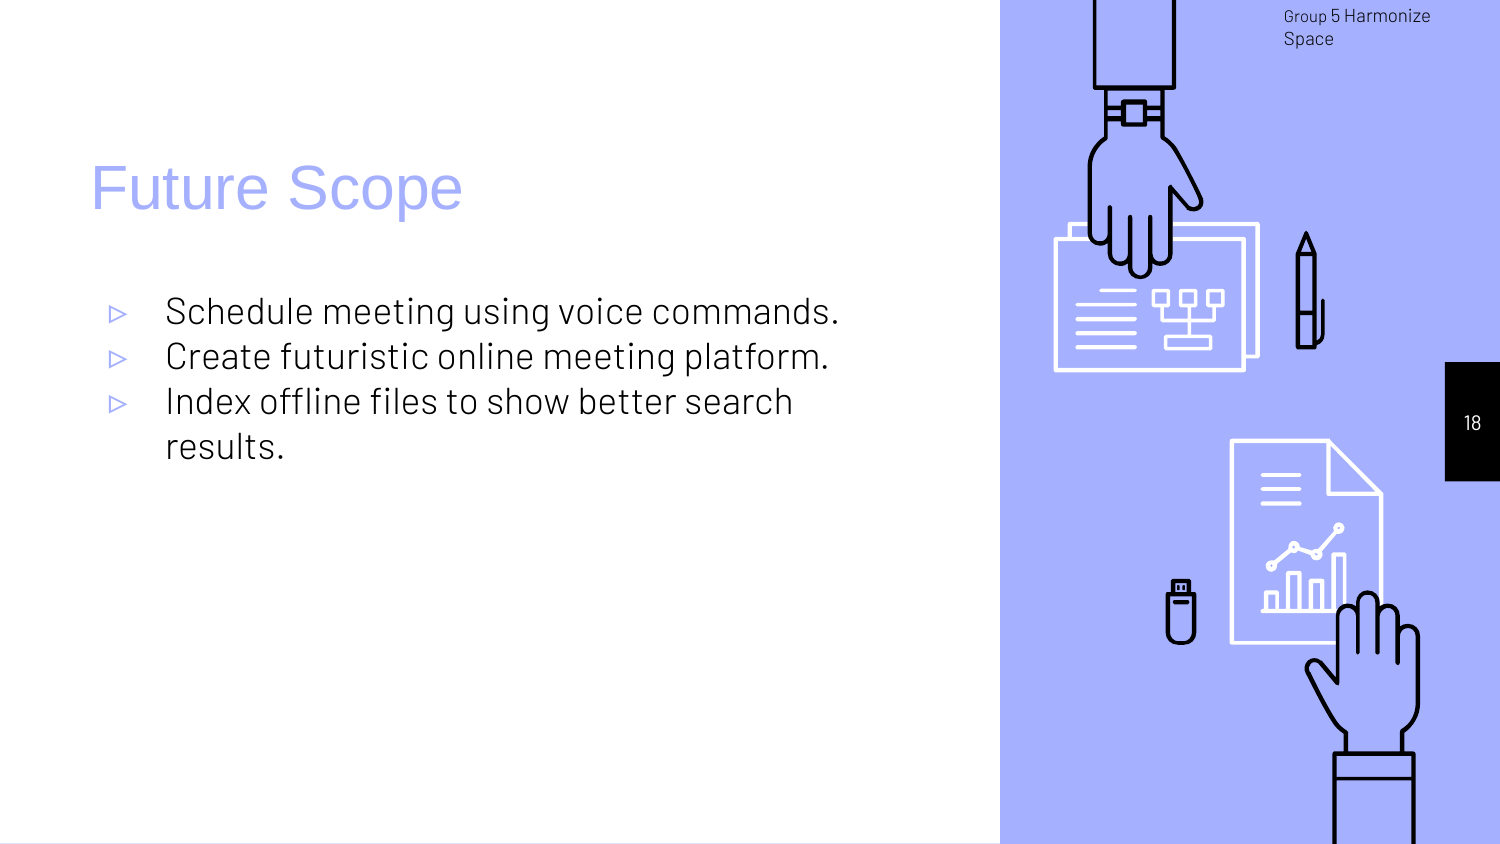

# Future Scope
Schedule meeting using voice commands.
Create futuristic online meeting platform.
Index offline files to show better search results.

18